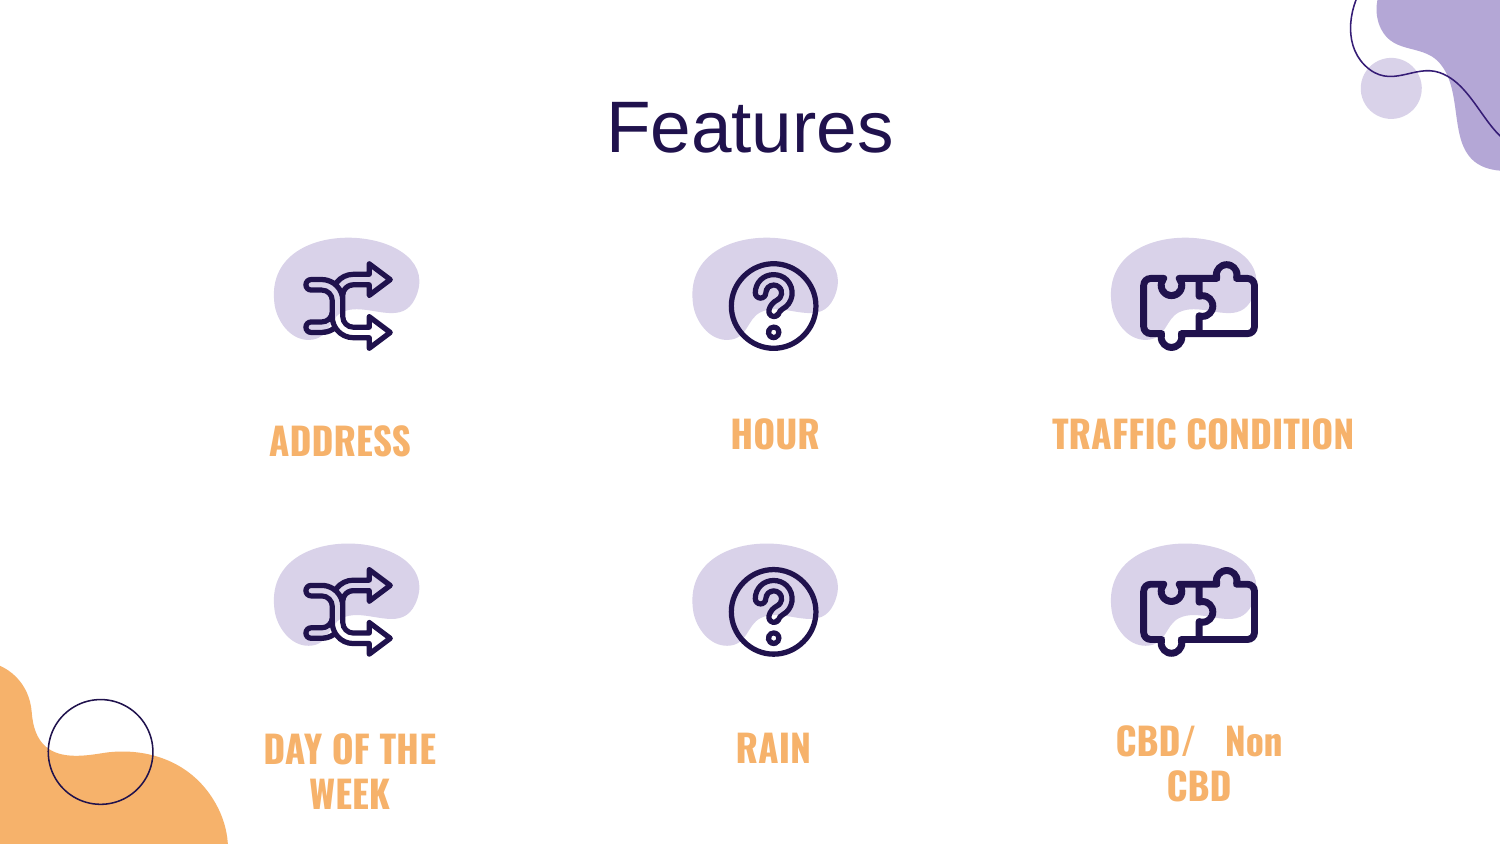

# Features

HOUR
TRAFFIC CONDITION
ADDRESS

CBD/   Non CBD
RAIN
DAY OF THE WEEK